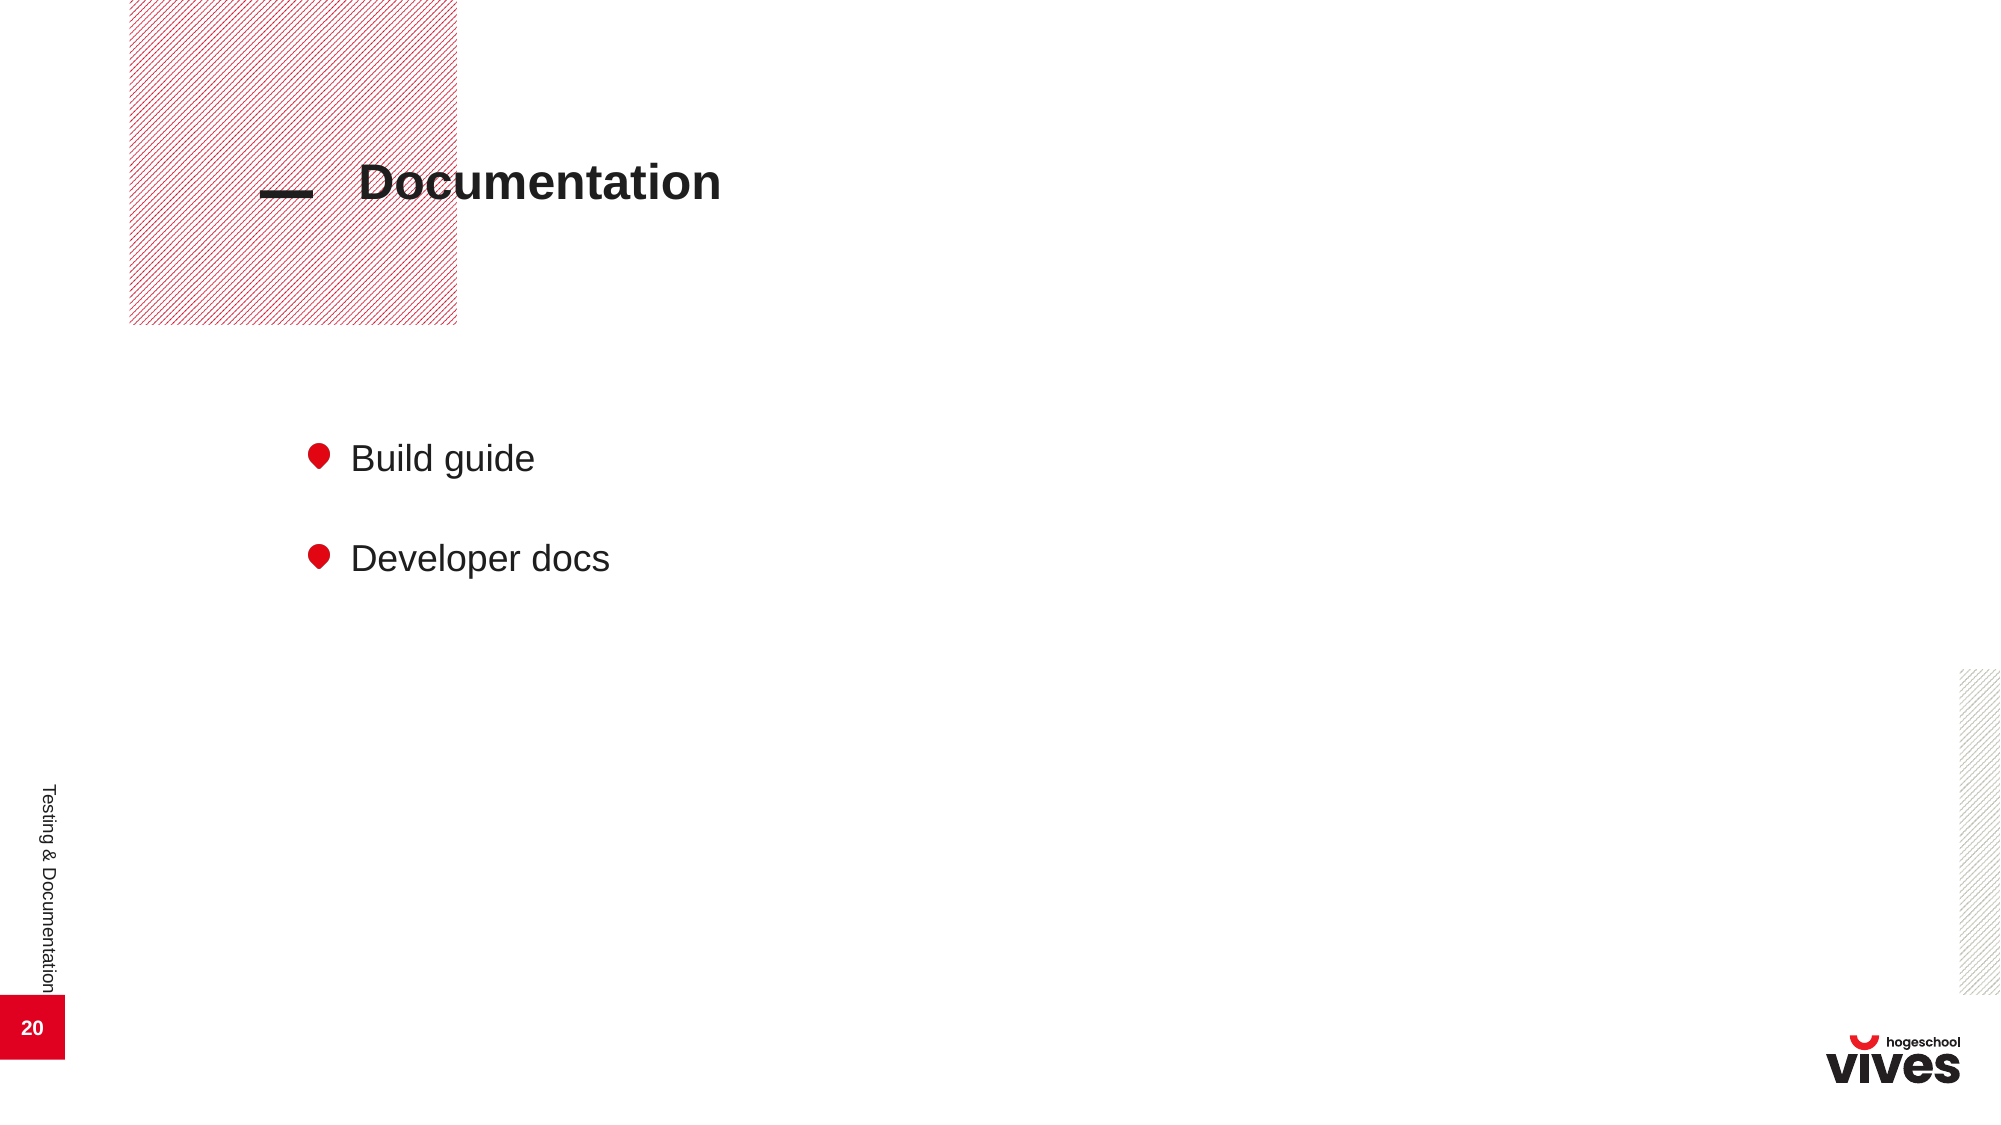

# Documentation

Build guide
Developer docs
Testing & Documentation